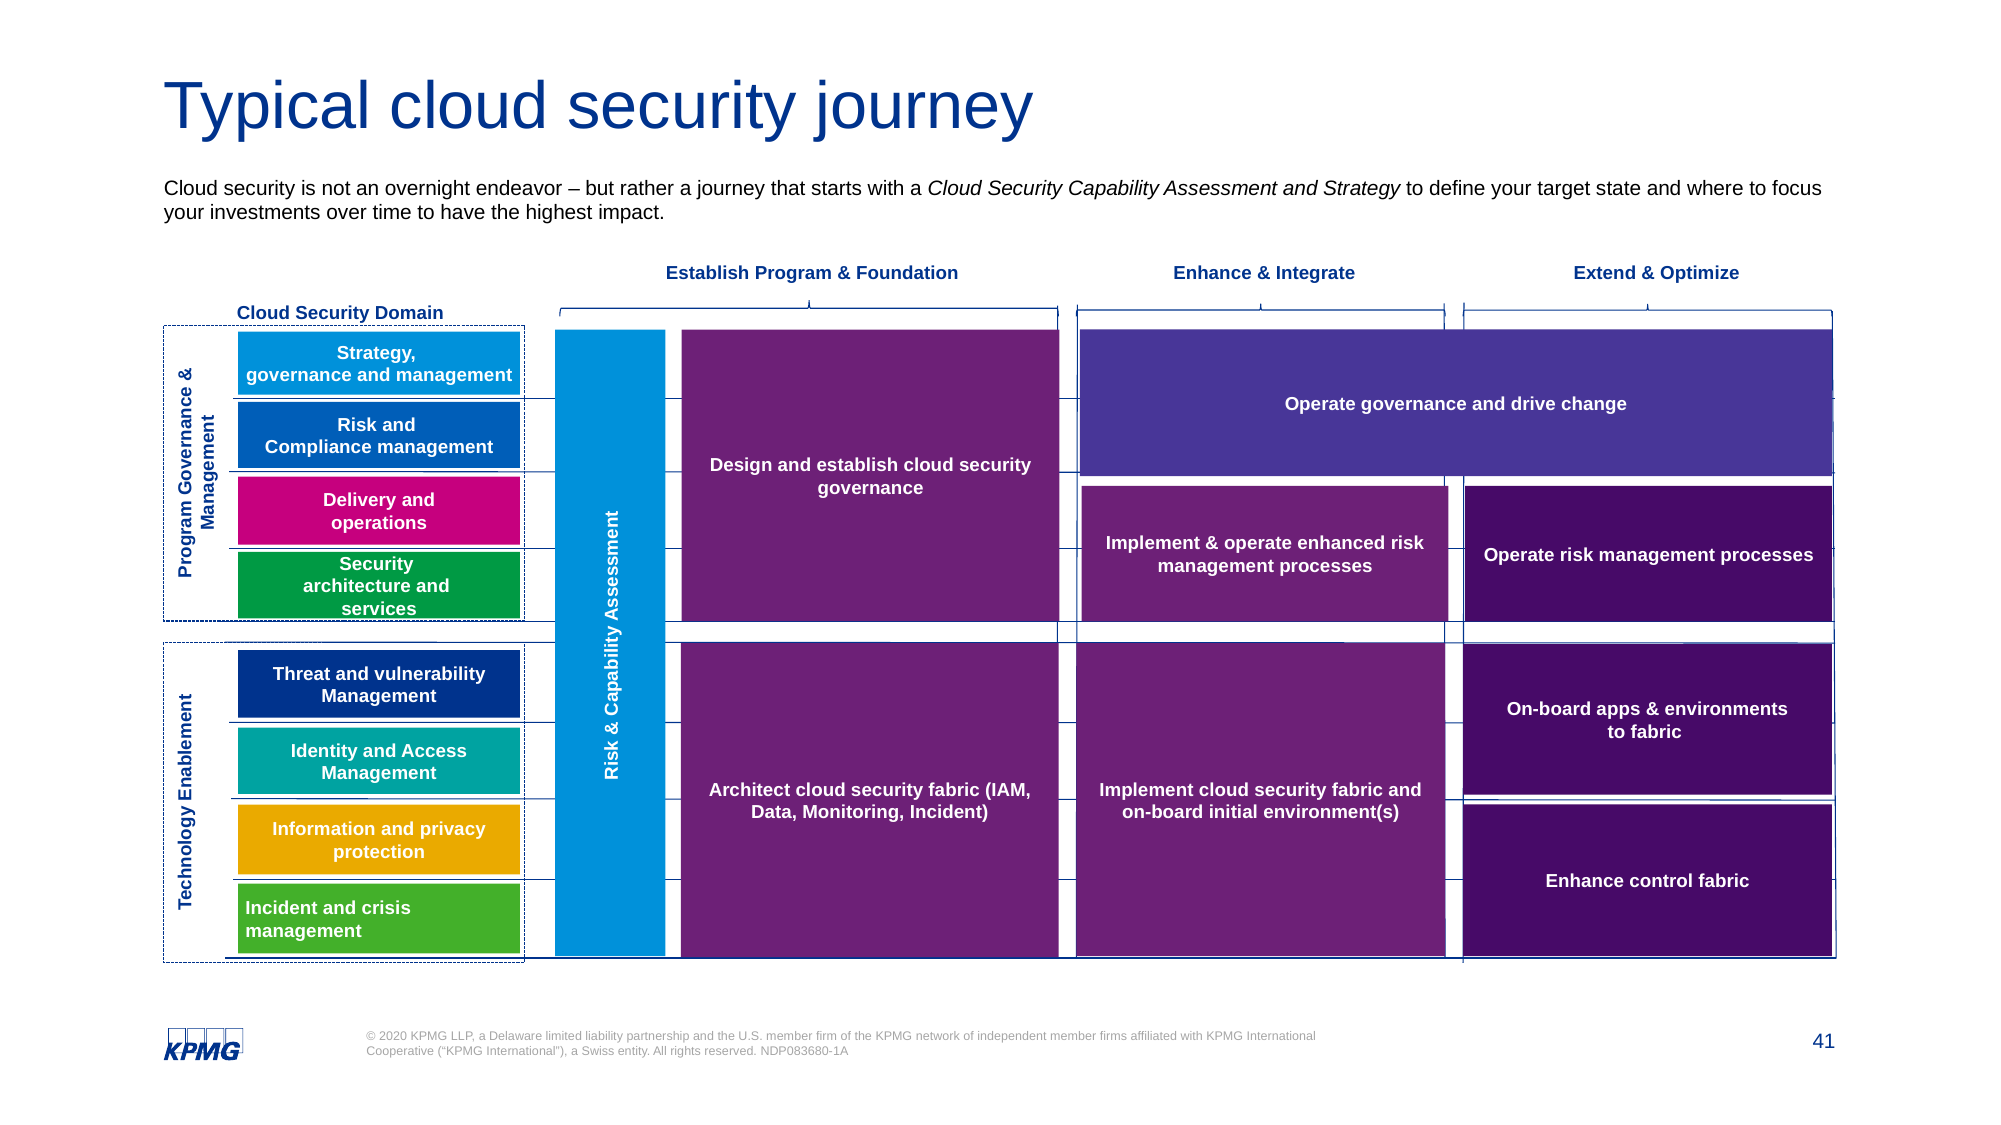

# Typical cloud security journey
Cloud security is not an overnight endeavor – but rather a journey that starts with a Cloud Security Capability Assessment and Strategy to define your target state and where to focus your investments over time to have the highest impact.
Establish Program & Foundation
Enhance & Integrate
Extend & Optimize

Cloud Security Domain
Program Governance & Management

Design and establish cloud security governance
Operate governance and drive change
Risk & Capability Assessment
Strategy,
governance and management
Risk and
Compliance management
Delivery and
operations
Implement & operate enhanced risk management processes
Operate risk management processes
Security
architecture and
services
Technology Enablement
Implement cloud security fabric and on-board initial environment(s)
Architect cloud security fabric (IAM, Data, Monitoring, Incident)
On-board apps & environments
to fabric
Threat and vulnerability Management

Identity and Access Management

Enhance control fabric
Information and privacy protection
Incident and crisis management